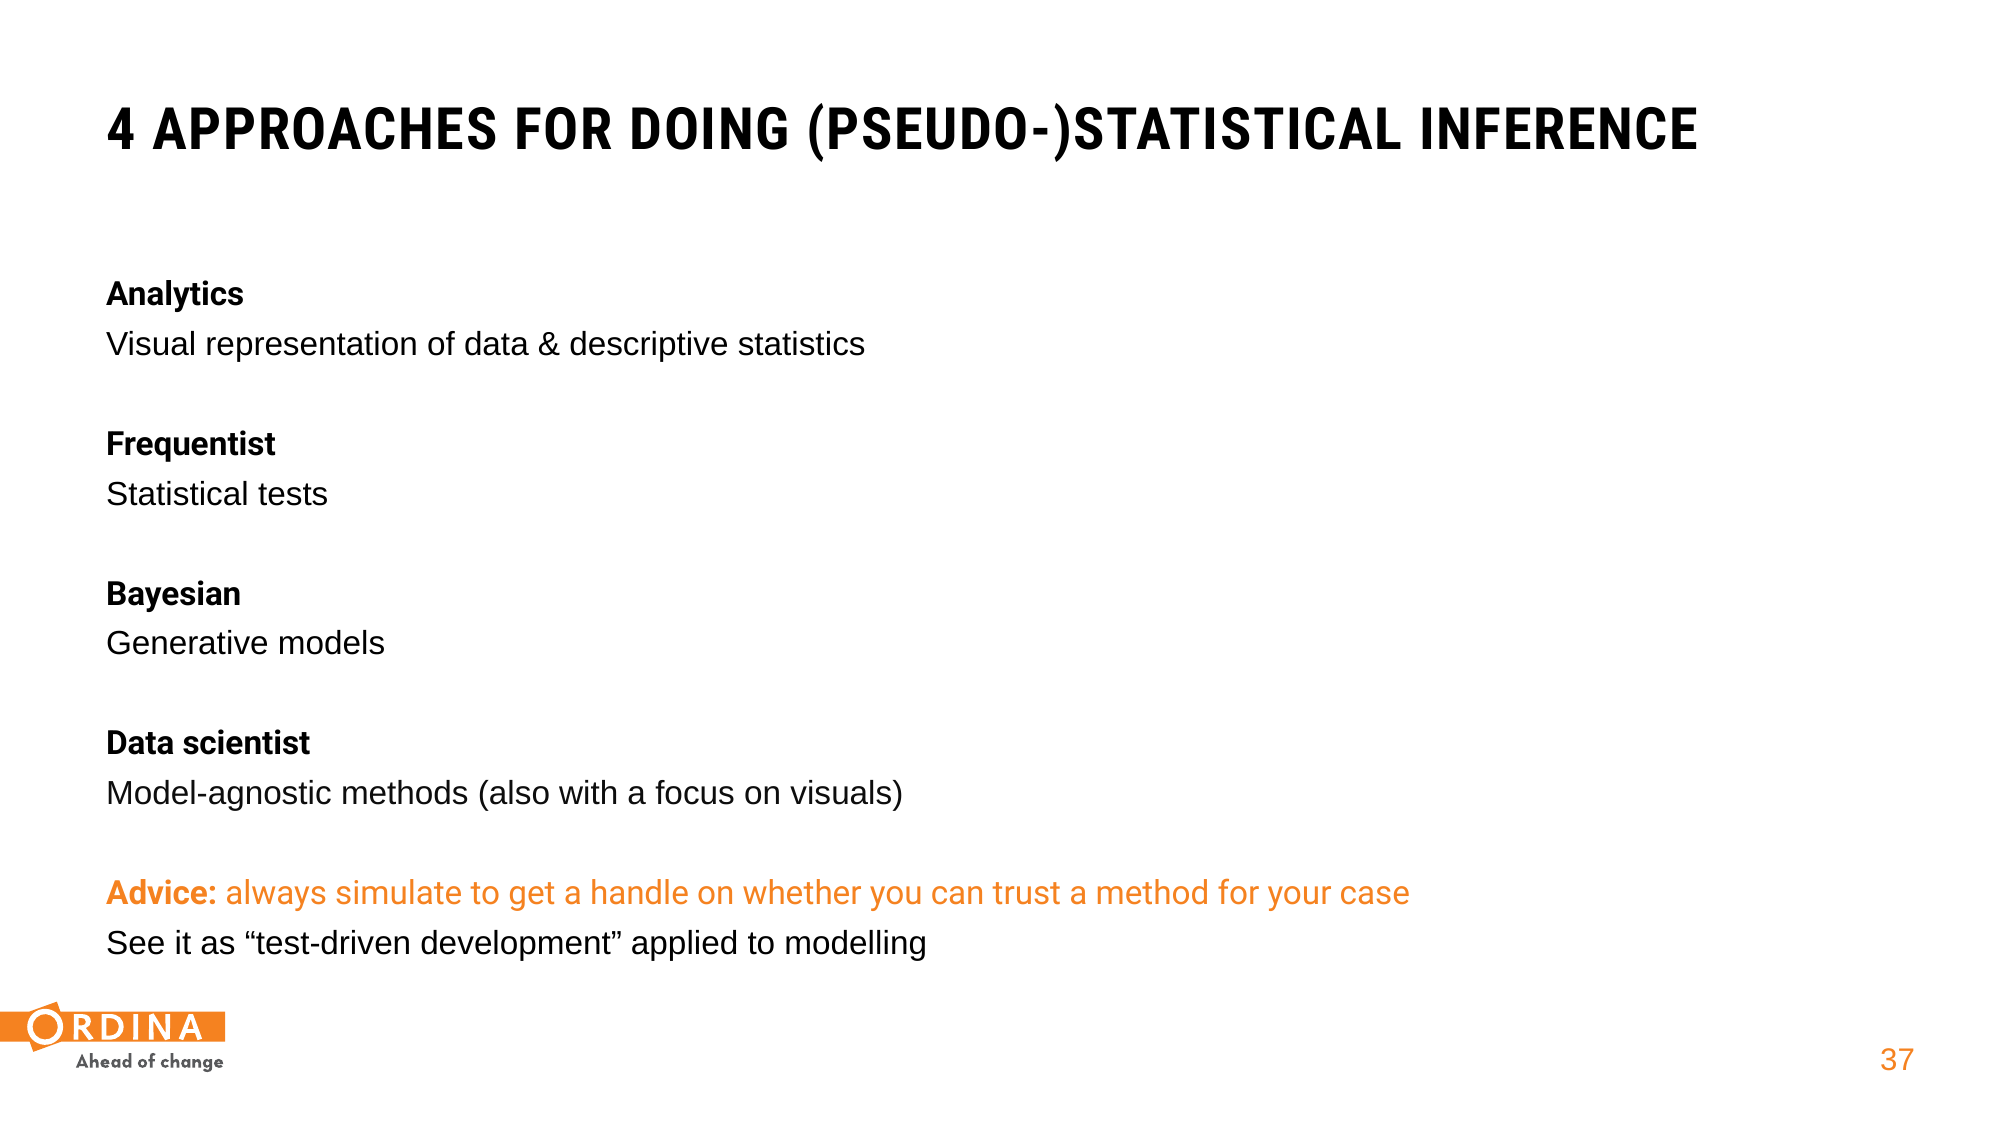

# 4 approaches for doing (pseudo-)statistical inference

Analytics
Visual representation of data & descriptive statistics

Frequentist
Statistical tests

Bayesian
Generative models

Data scientist
Model-agnostic methods (also with a focus on visuals)

Advice: always simulate to get a handle on whether you can trust a method for your case
See it as “test-driven development” applied to modelling
 37